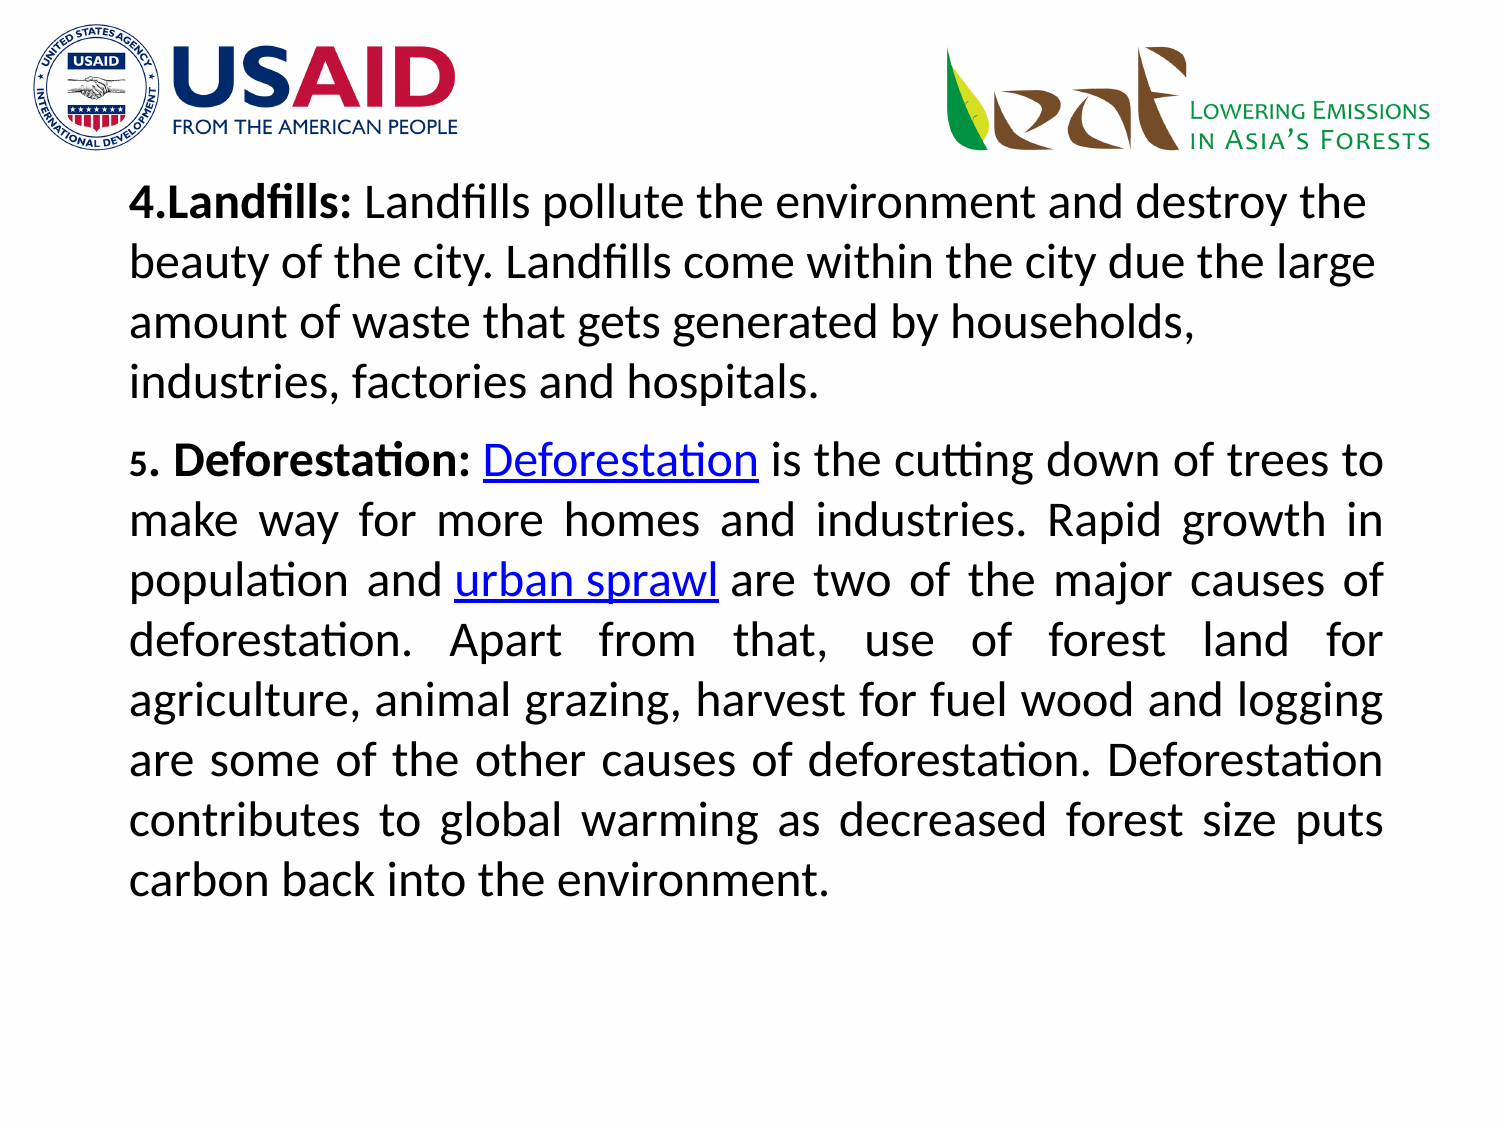

4.Landfills: Landfills pollute the environment and destroy the beauty of the city. Landfills come within the city due the large amount of waste that gets generated by households, industries, factories and hospitals.
5. Deforestation: Deforestation is the cutting down of trees to make way for more homes and industries. Rapid growth in population and urban sprawl are two of the major causes of deforestation. Apart from that, use of forest land for agriculture, animal grazing, harvest for fuel wood and logging are some of the other causes of deforestation. Deforestation contributes to global warming as decreased forest size puts carbon back into the environment.